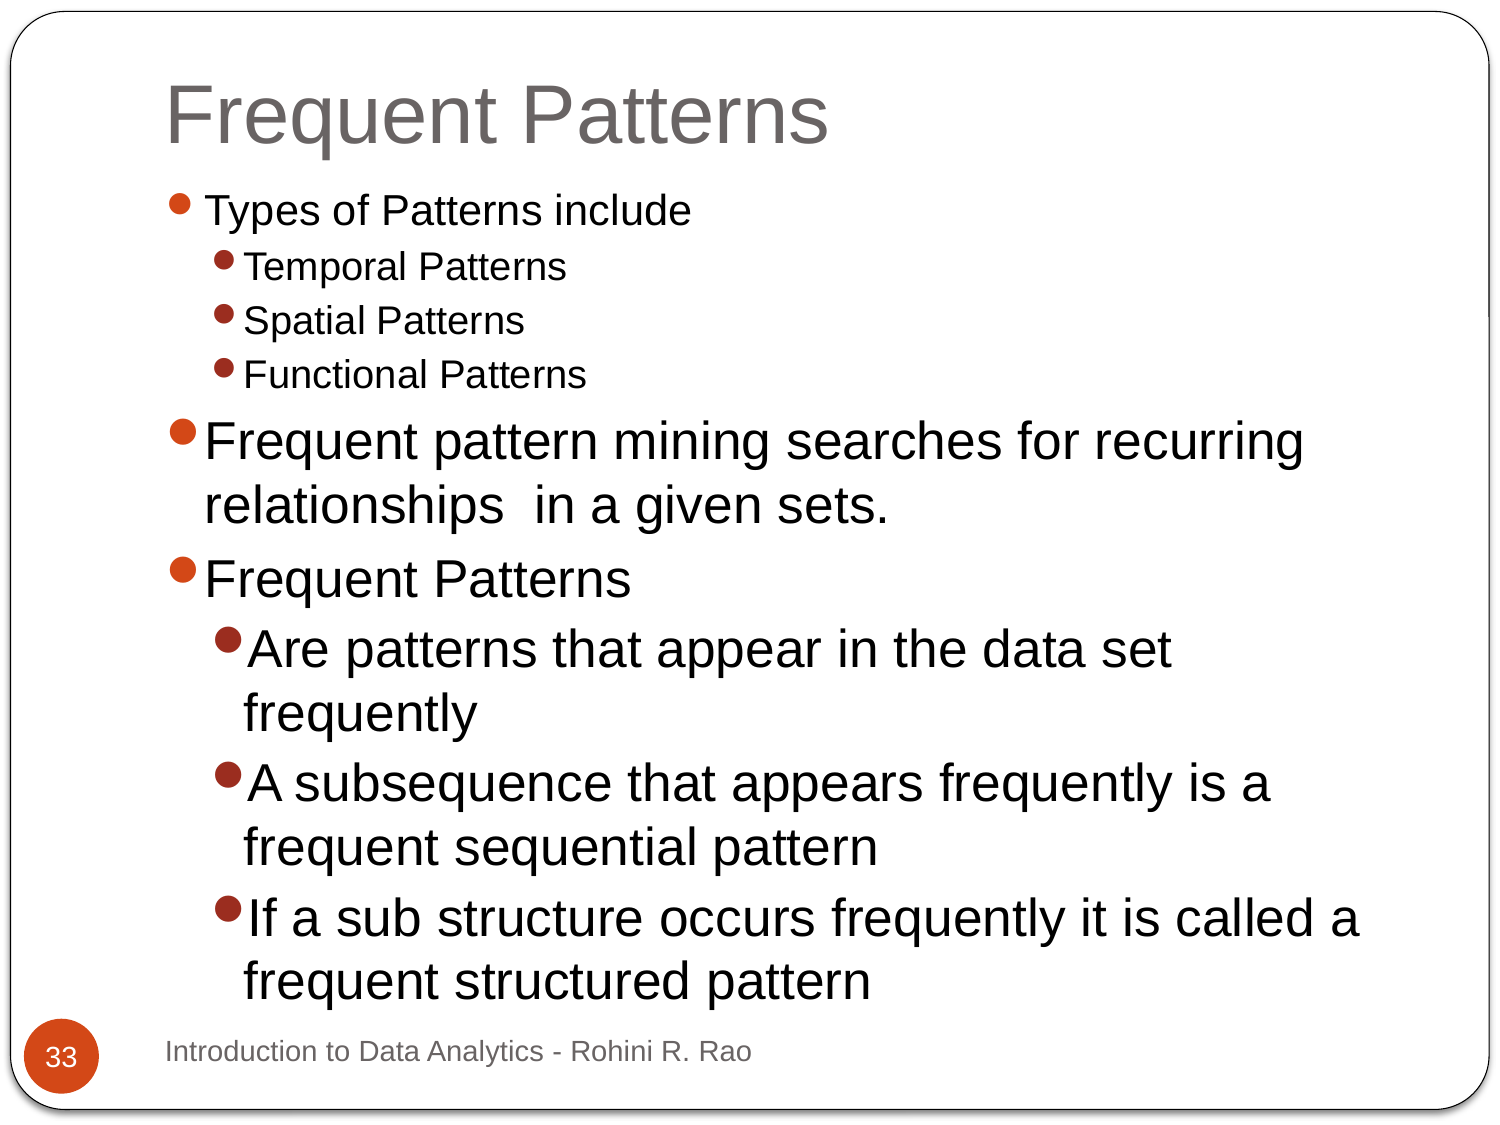

# Frequent Patterns
Types of Patterns include
Temporal Patterns
Spatial Patterns
Functional Patterns
Frequent pattern mining searches for recurring relationships  in a given sets.
Frequent Patterns
Are patterns that appear in the data set frequently
A subsequence that appears frequently is a frequent sequential pattern
If a sub structure occurs frequently it is called a frequent structured pattern

Introduction to Data Analytics - Rohini R. Rao
33